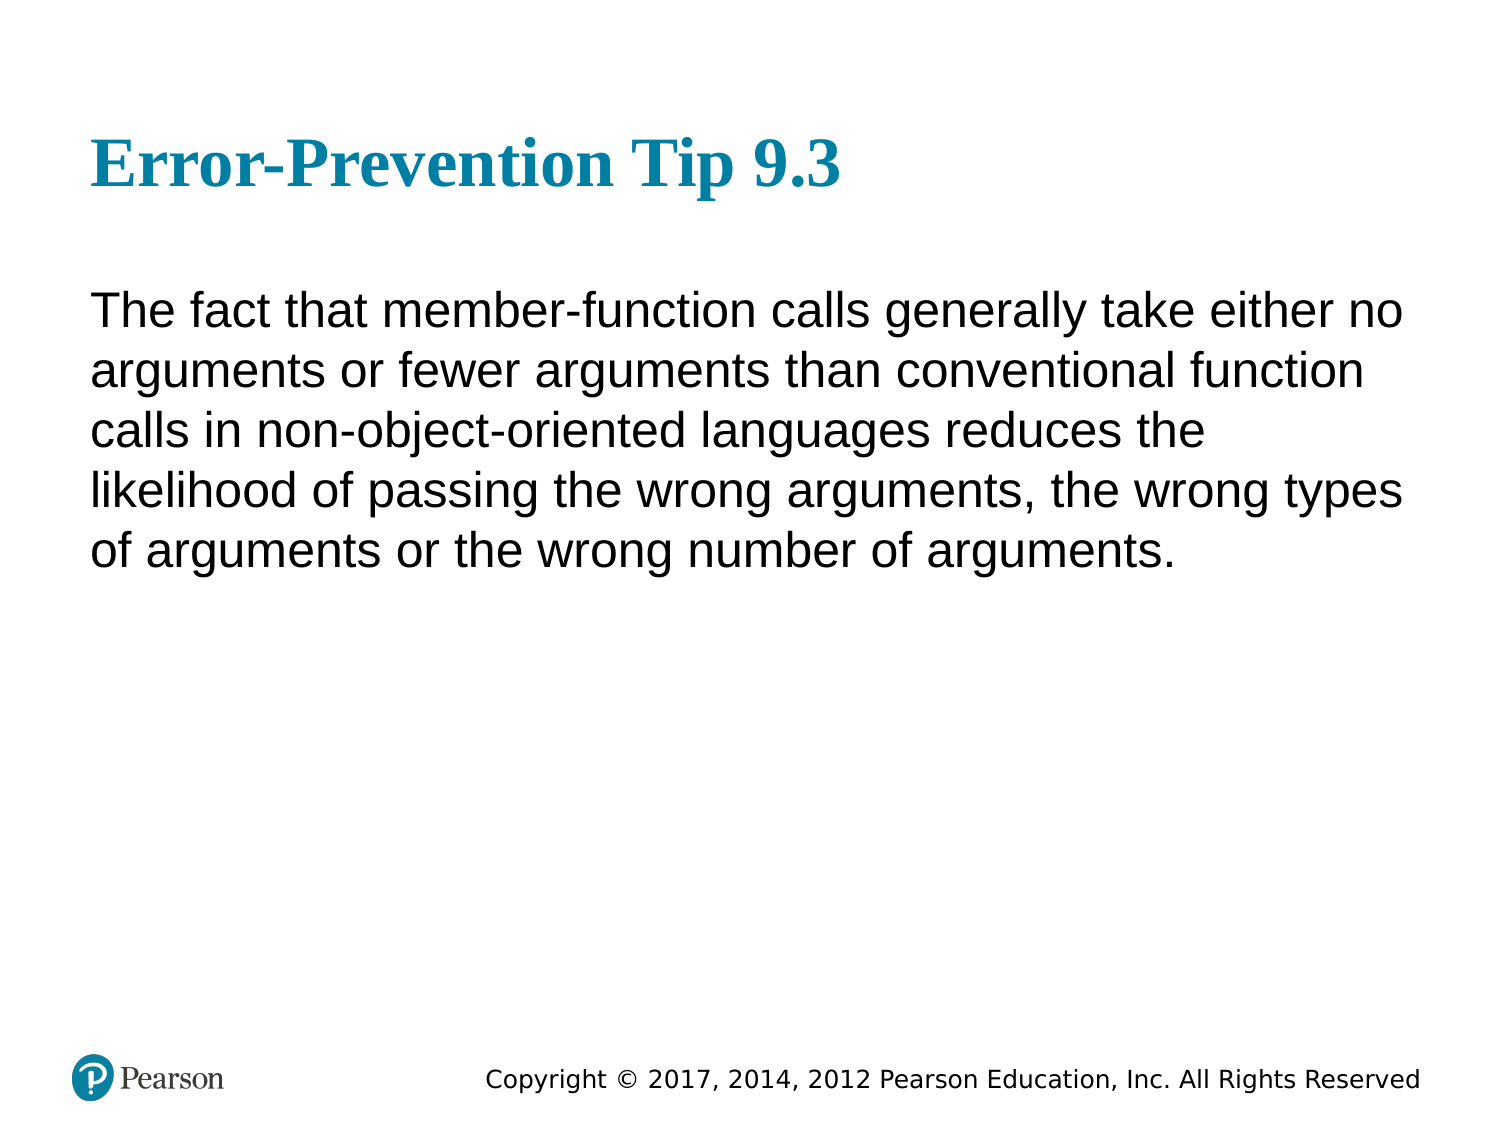

# Error-Prevention Tip 9.3
The fact that member-function calls generally take either no arguments or fewer arguments than conventional function calls in non-object-oriented languages reduces the likelihood of passing the wrong arguments, the wrong types of arguments or the wrong number of arguments.